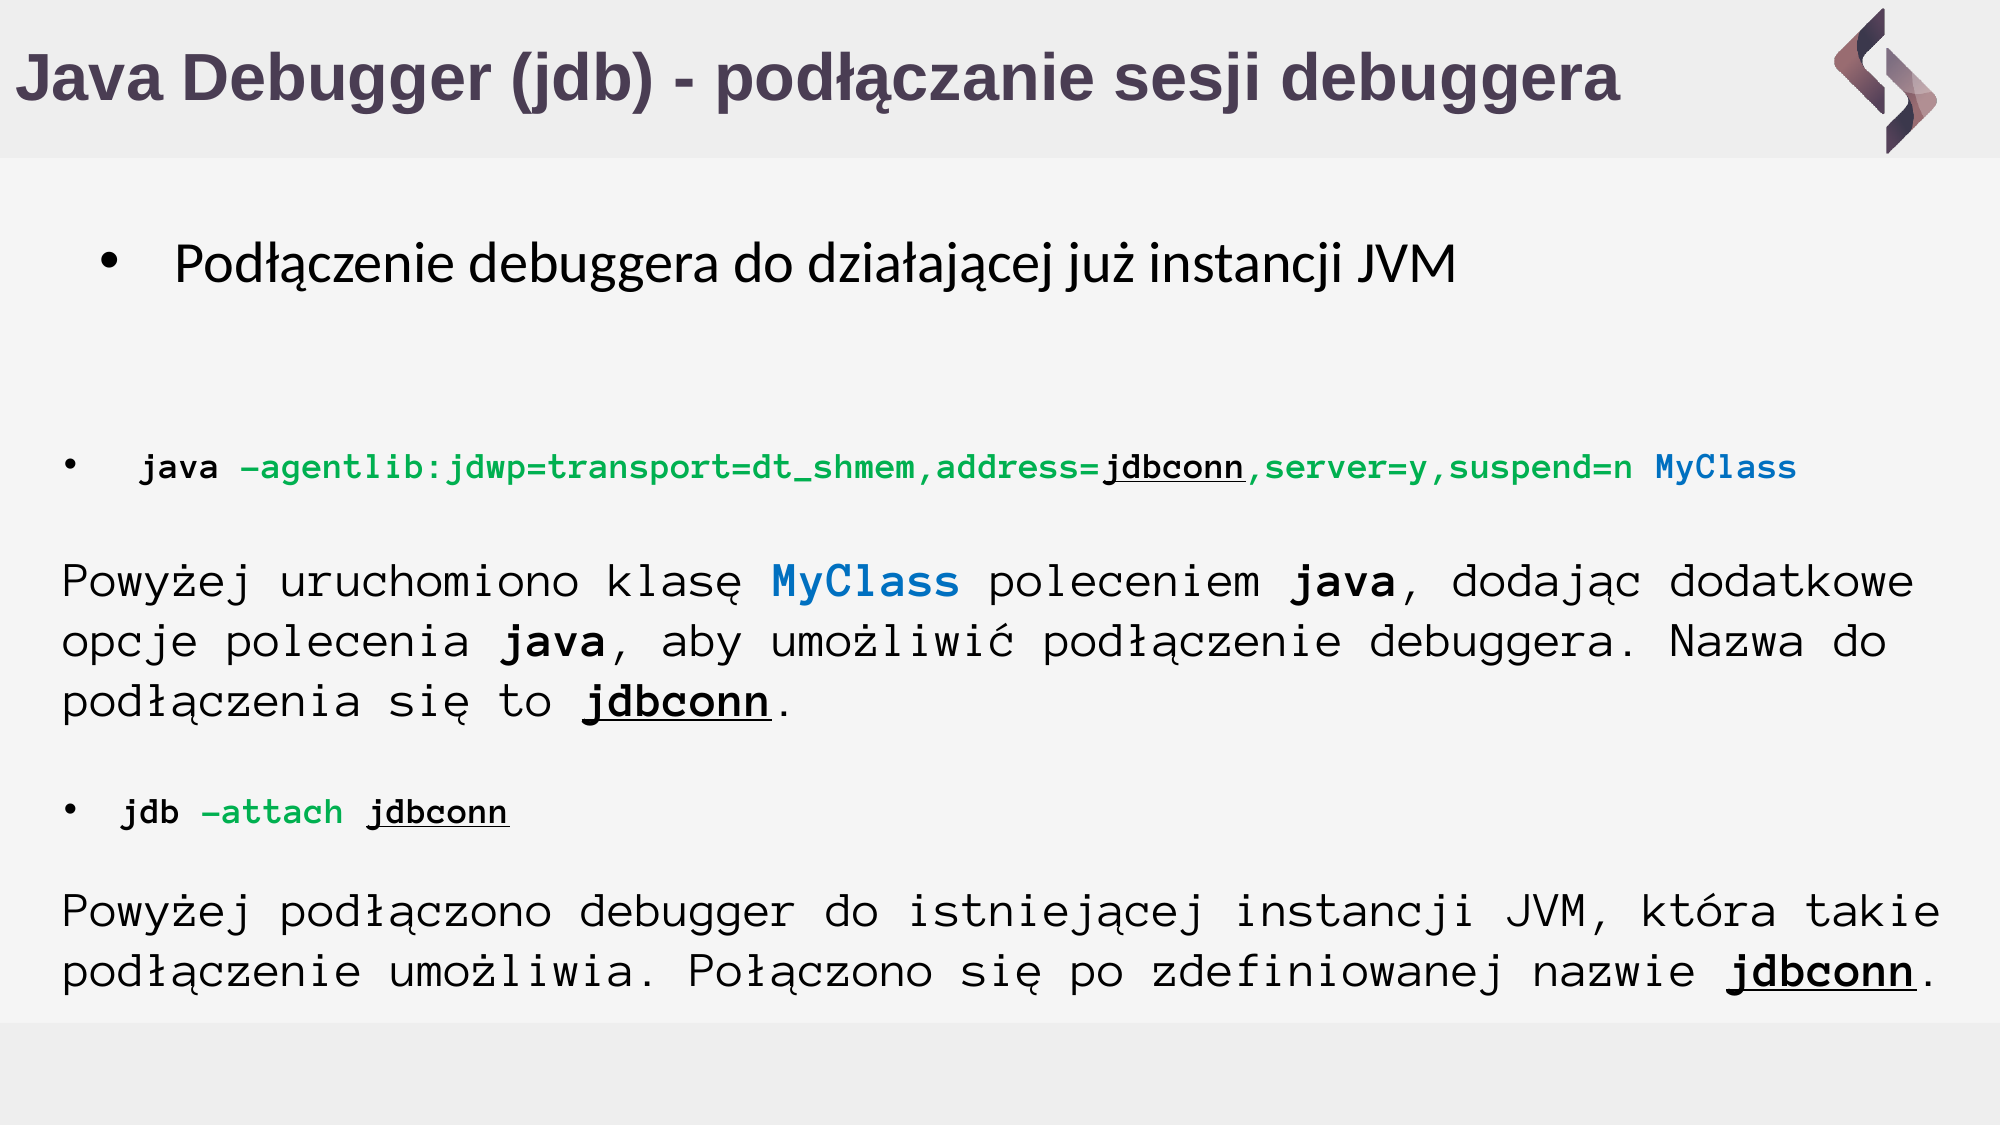

# Java Debugger (jdb) - podłączanie sesji debuggera
Podłączenie debuggera do działającej już instancji JVM
java -agentlib:jdwp=transport=dt_shmem,address=jdbconn,server=y,suspend=n MyClass

Powyżej uruchomiono klasę MyClass poleceniem java, dodając dodatkowe opcje polecenia java, aby umożliwić podłączenie debuggera. Nazwa do podłączenia się to jdbconn.

jdb -attach jdbconn

Powyżej podłączono debugger do istniejącej instancji JVM, która takie podłączenie umożliwia. Połączono się po zdefiniowanej nazwie jdbconn.